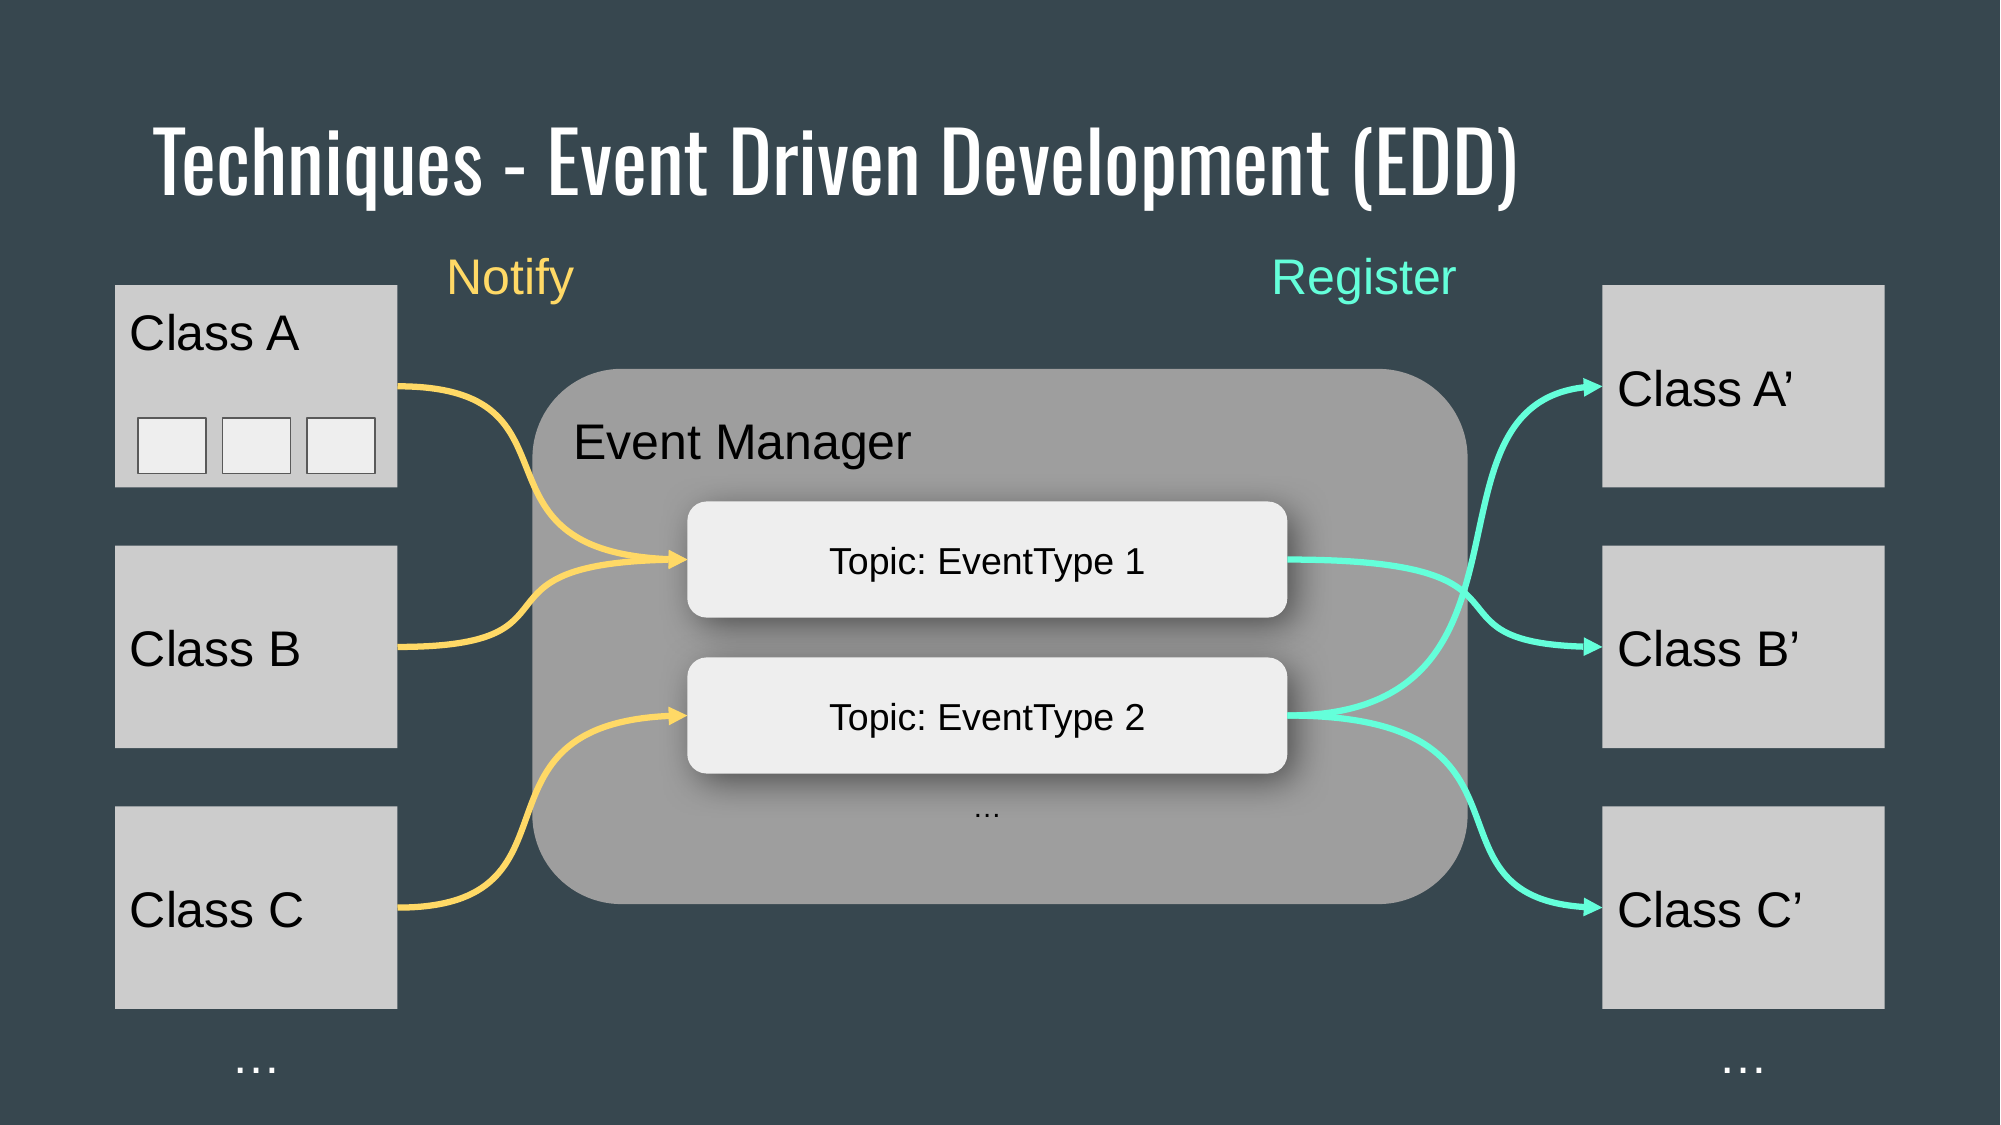

# Techniques - Event Driven Development (EDD)
Notify
Register
Class A
Class A’
Event Manager

Topic: EventType 1
Class B
Class B’
Topic: EventType 2
…
Class C
Class C’
…
…